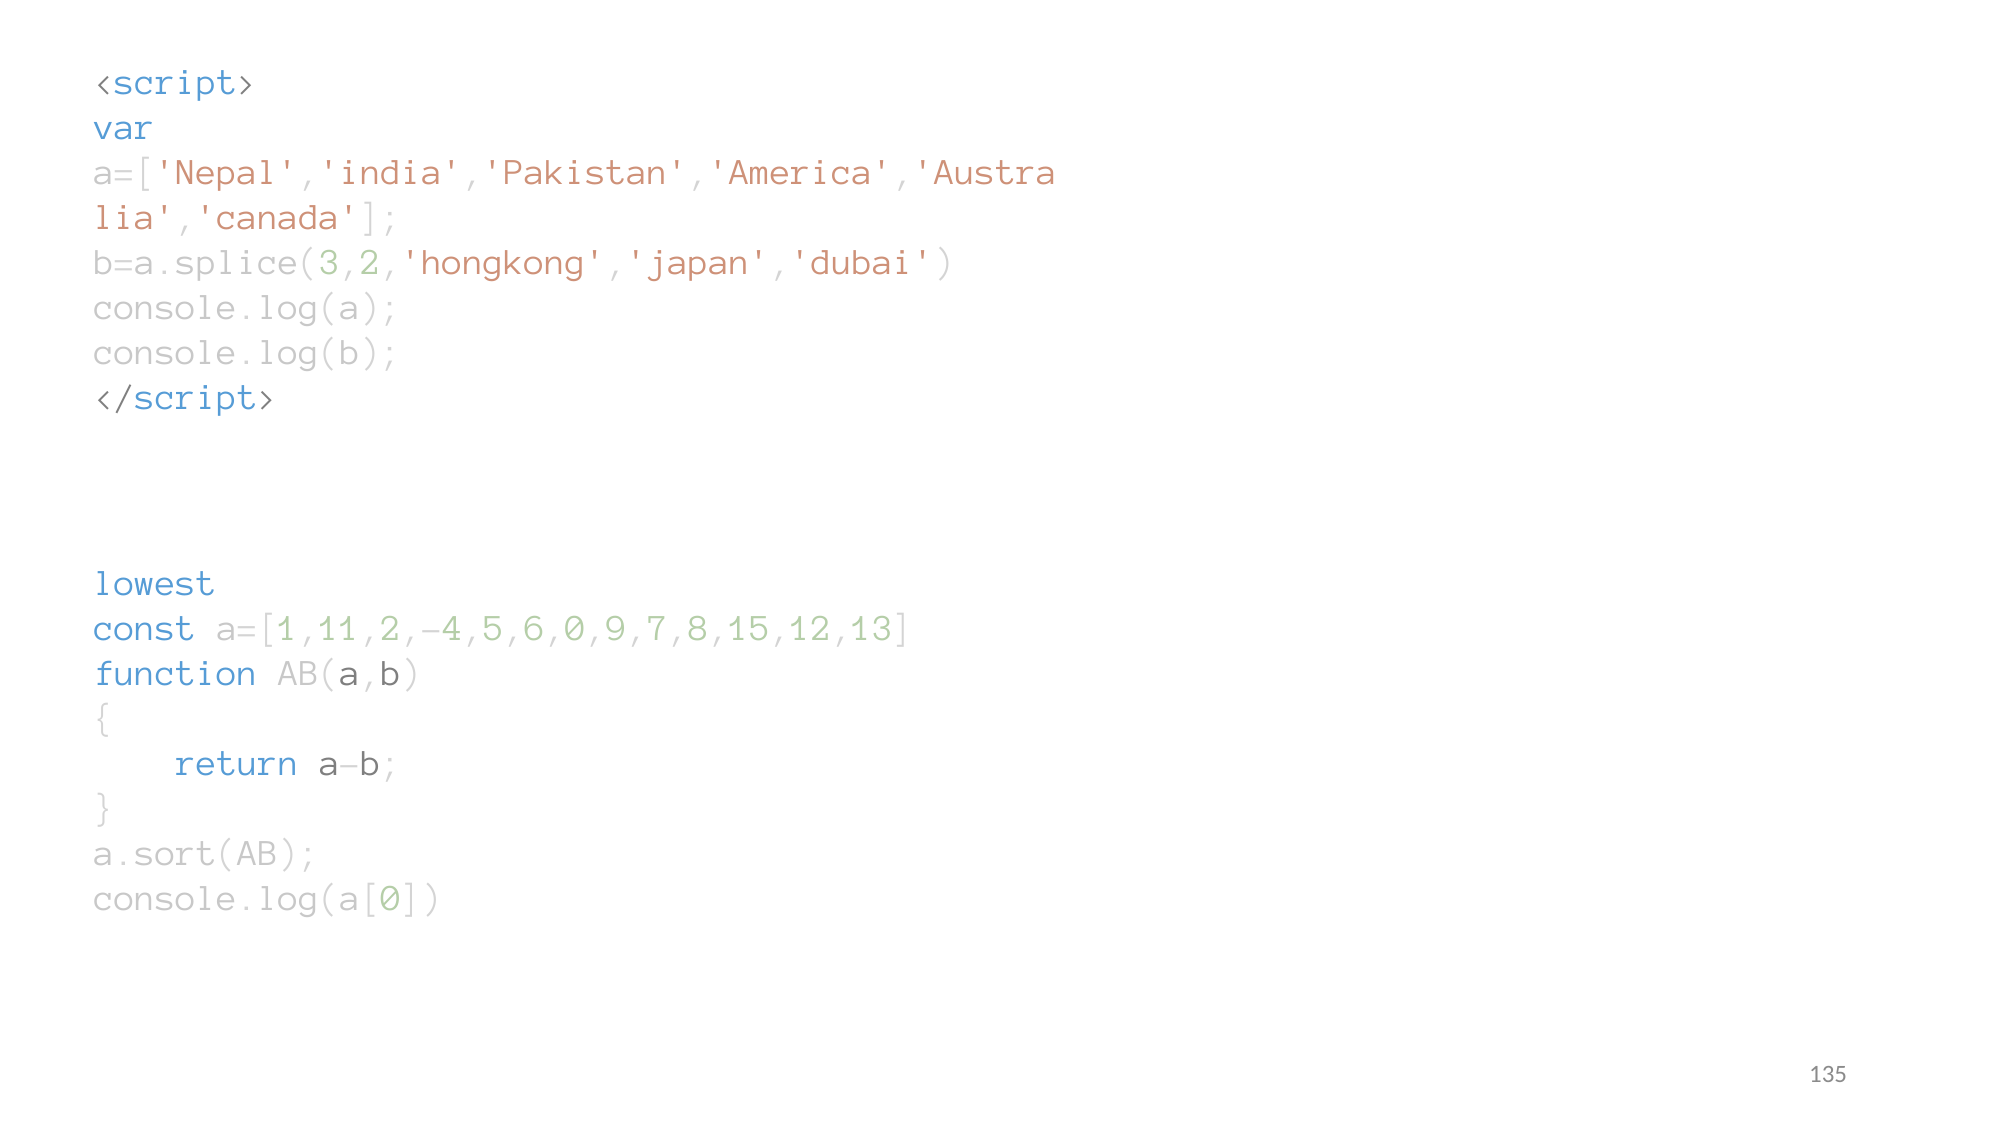

<script>
var a=['Nepal','india','Pakistan','America','Australia','canada'];
b=a.splice(3,2,'hongkong','japan','dubai')
console.log(a);
console.log(b);
</script>
lowest
const a=[1,11,2,-4,5,6,0,9,7,8,15,12,13]
function AB(a,b)
{
    return a-b;
}
a.sort(AB);
console.log(a[0])
135